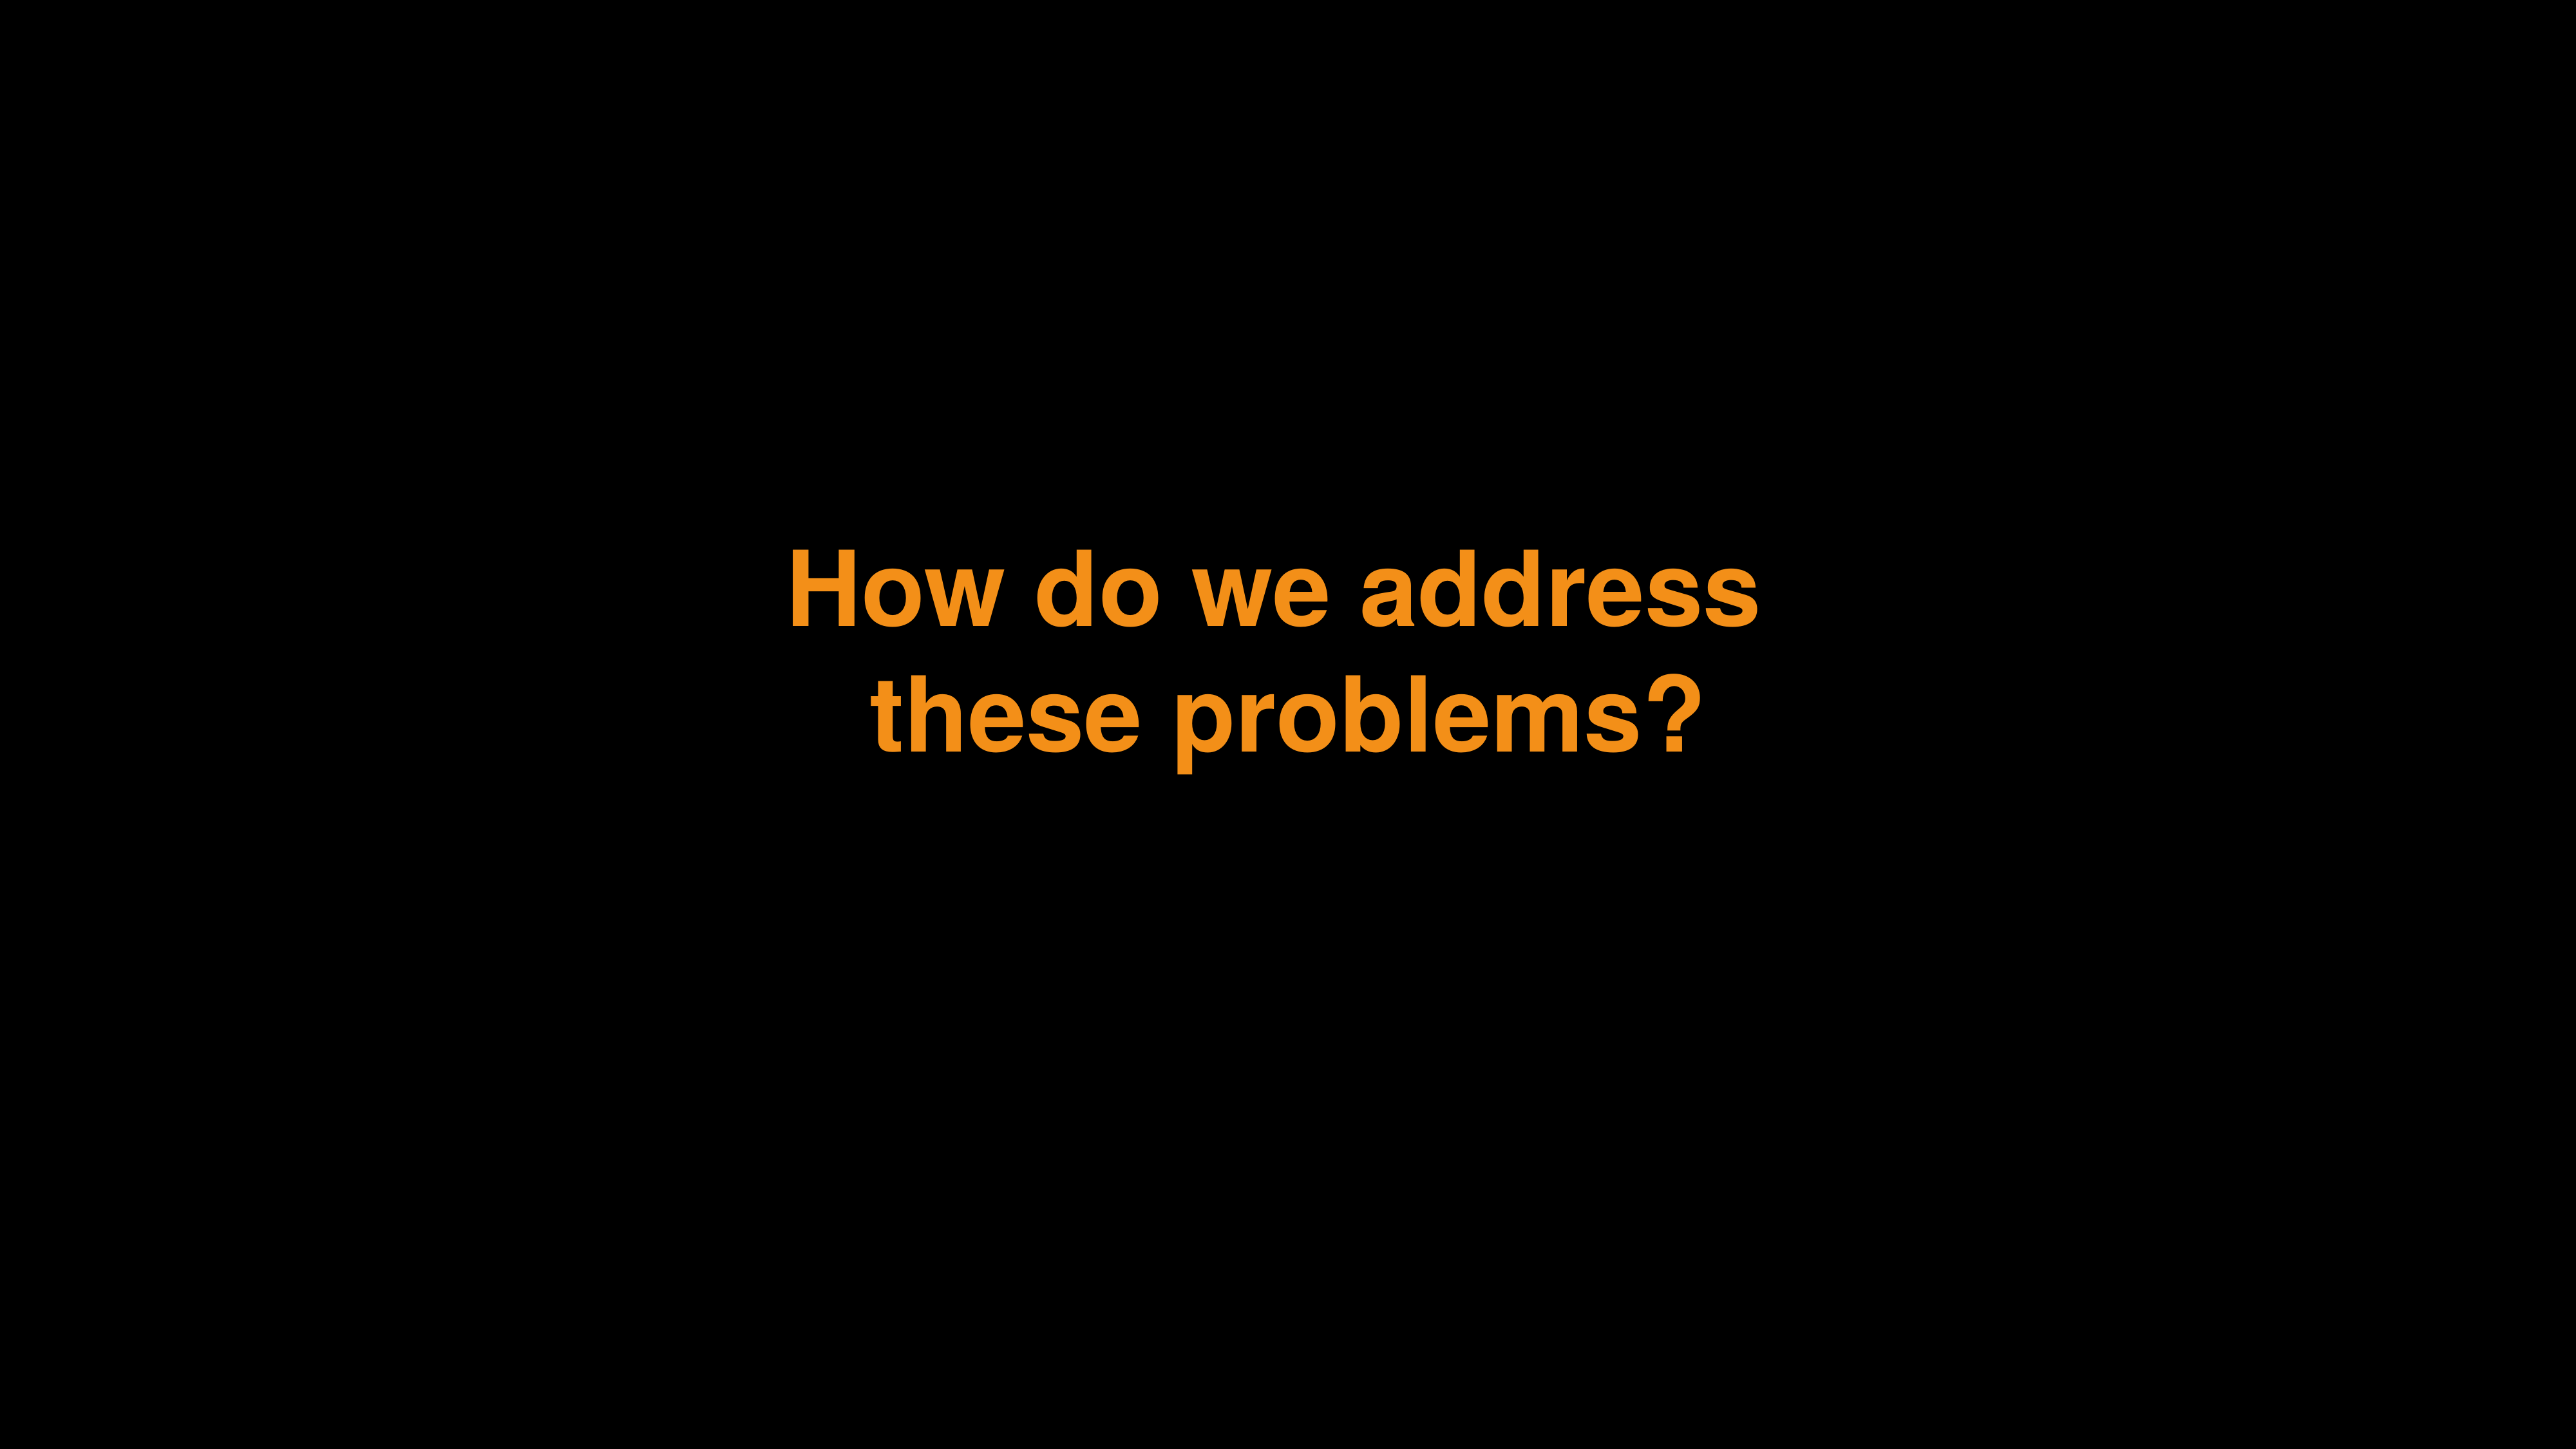

# How do we address
these problems?